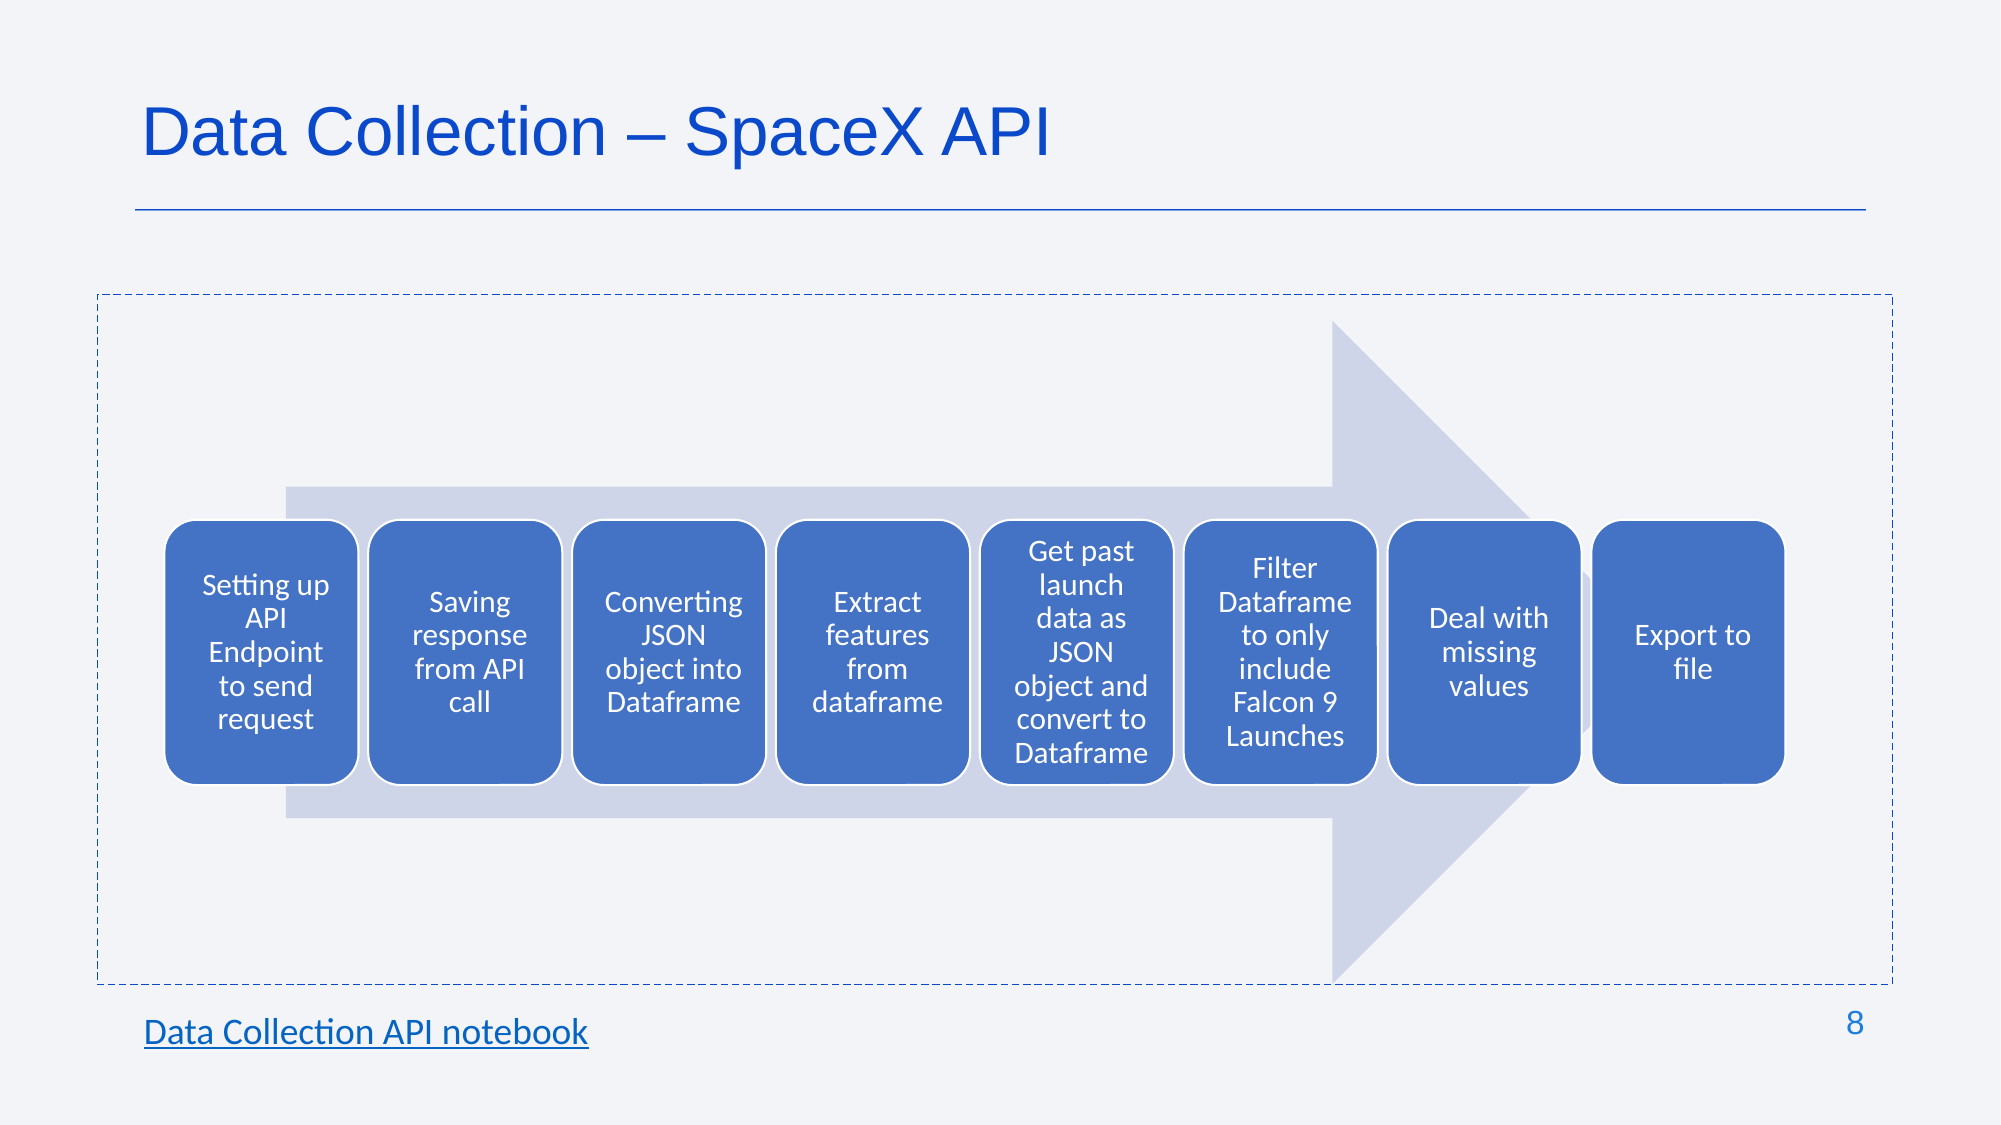

Data Collection – SpaceX API

Setting up API Endpoint to send request
Saving response from API call
Converting JSON object into Dataframe
Extract features from dataframe
Get past launch data as JSON object and convert to Dataframe
Filter Dataframe to only include Falcon 9 Launches
Deal with missing values
Export to file
8
Data Collection API notebook